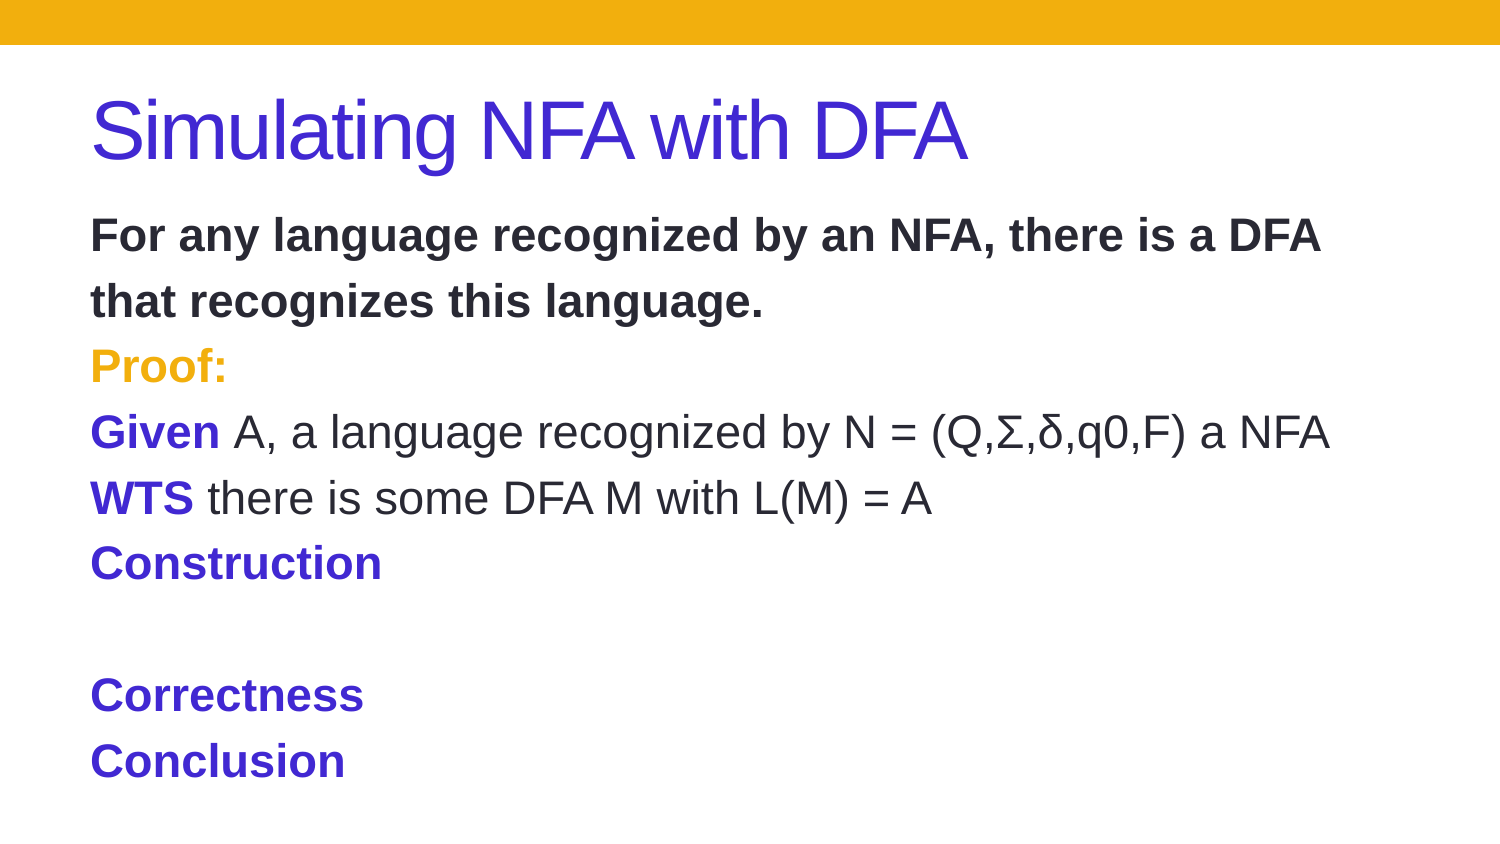

# Simulating NFA with DFA
For any language recognized by an NFA, there is a DFA
that recognizes this language.
Proof:
Given A, a language recognized by N = (Q,Σ,δ,q0,F) a NFA
WTS there is some DFA M with L(M) = A
Construction

Correctness
Conclusion